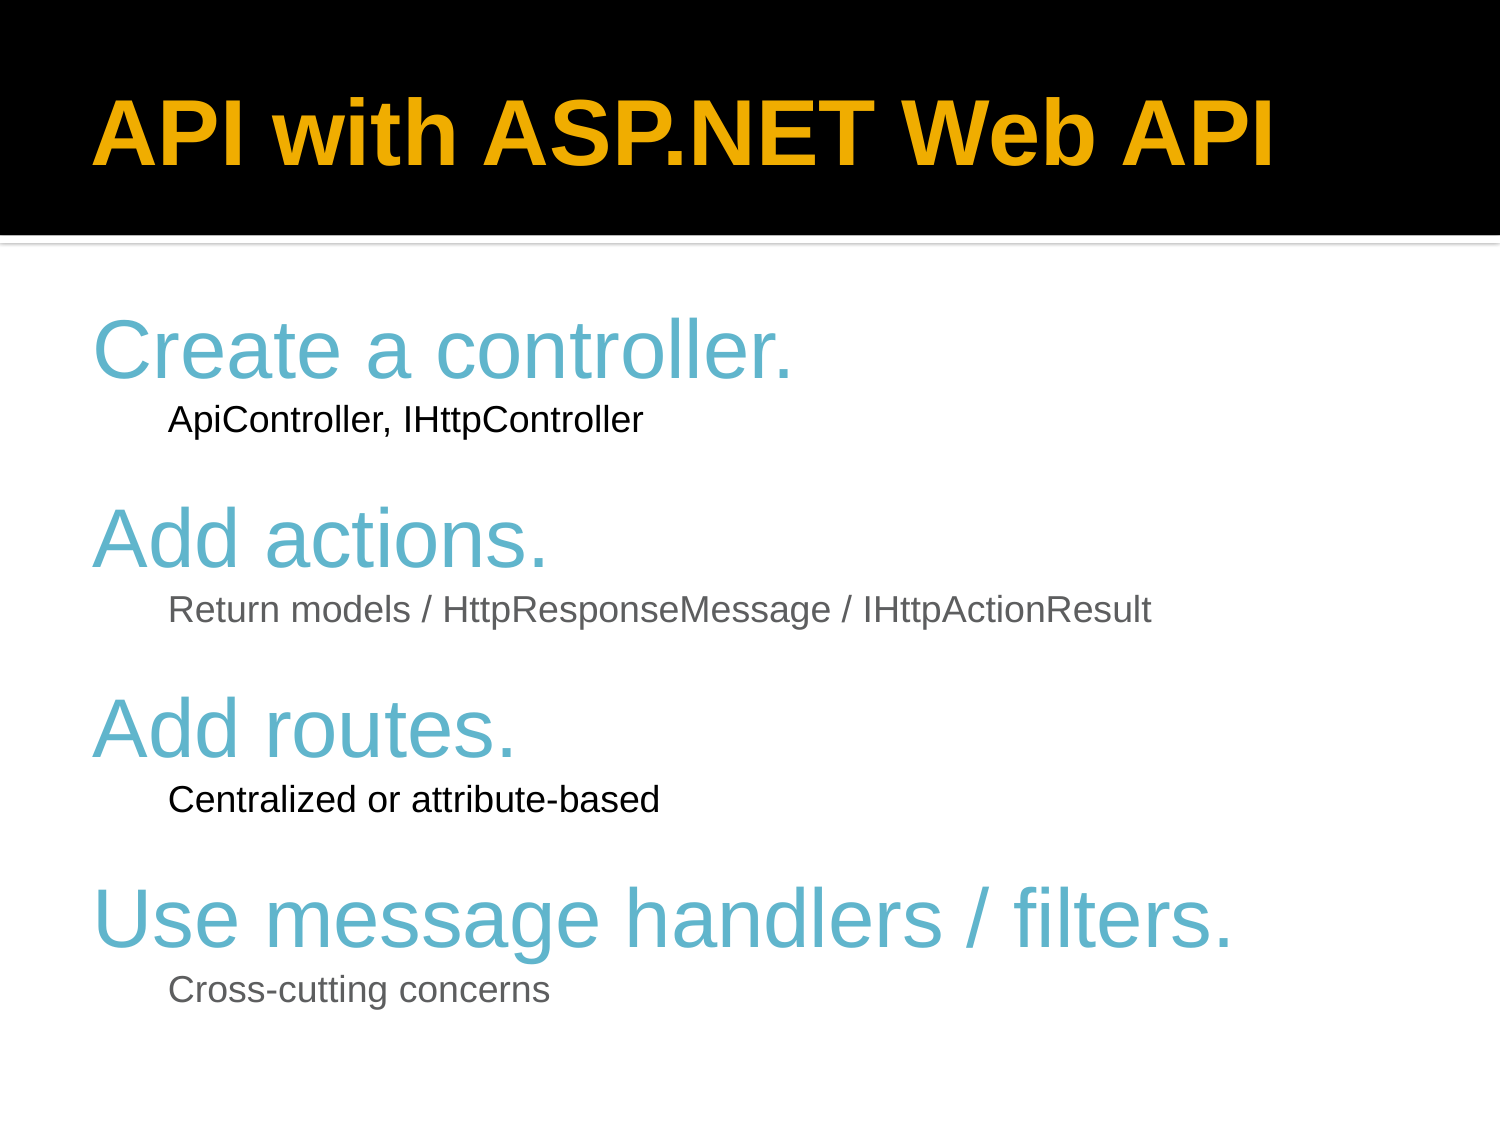

# API with ASP.NET Web API
Create a controller.
ApiController, IHttpController

Add actions.
Return models / HttpResponseMessage / IHttpActionResult

Add routes.
Centralized or attribute-based

Use message handlers / filters.
Cross-cutting concerns